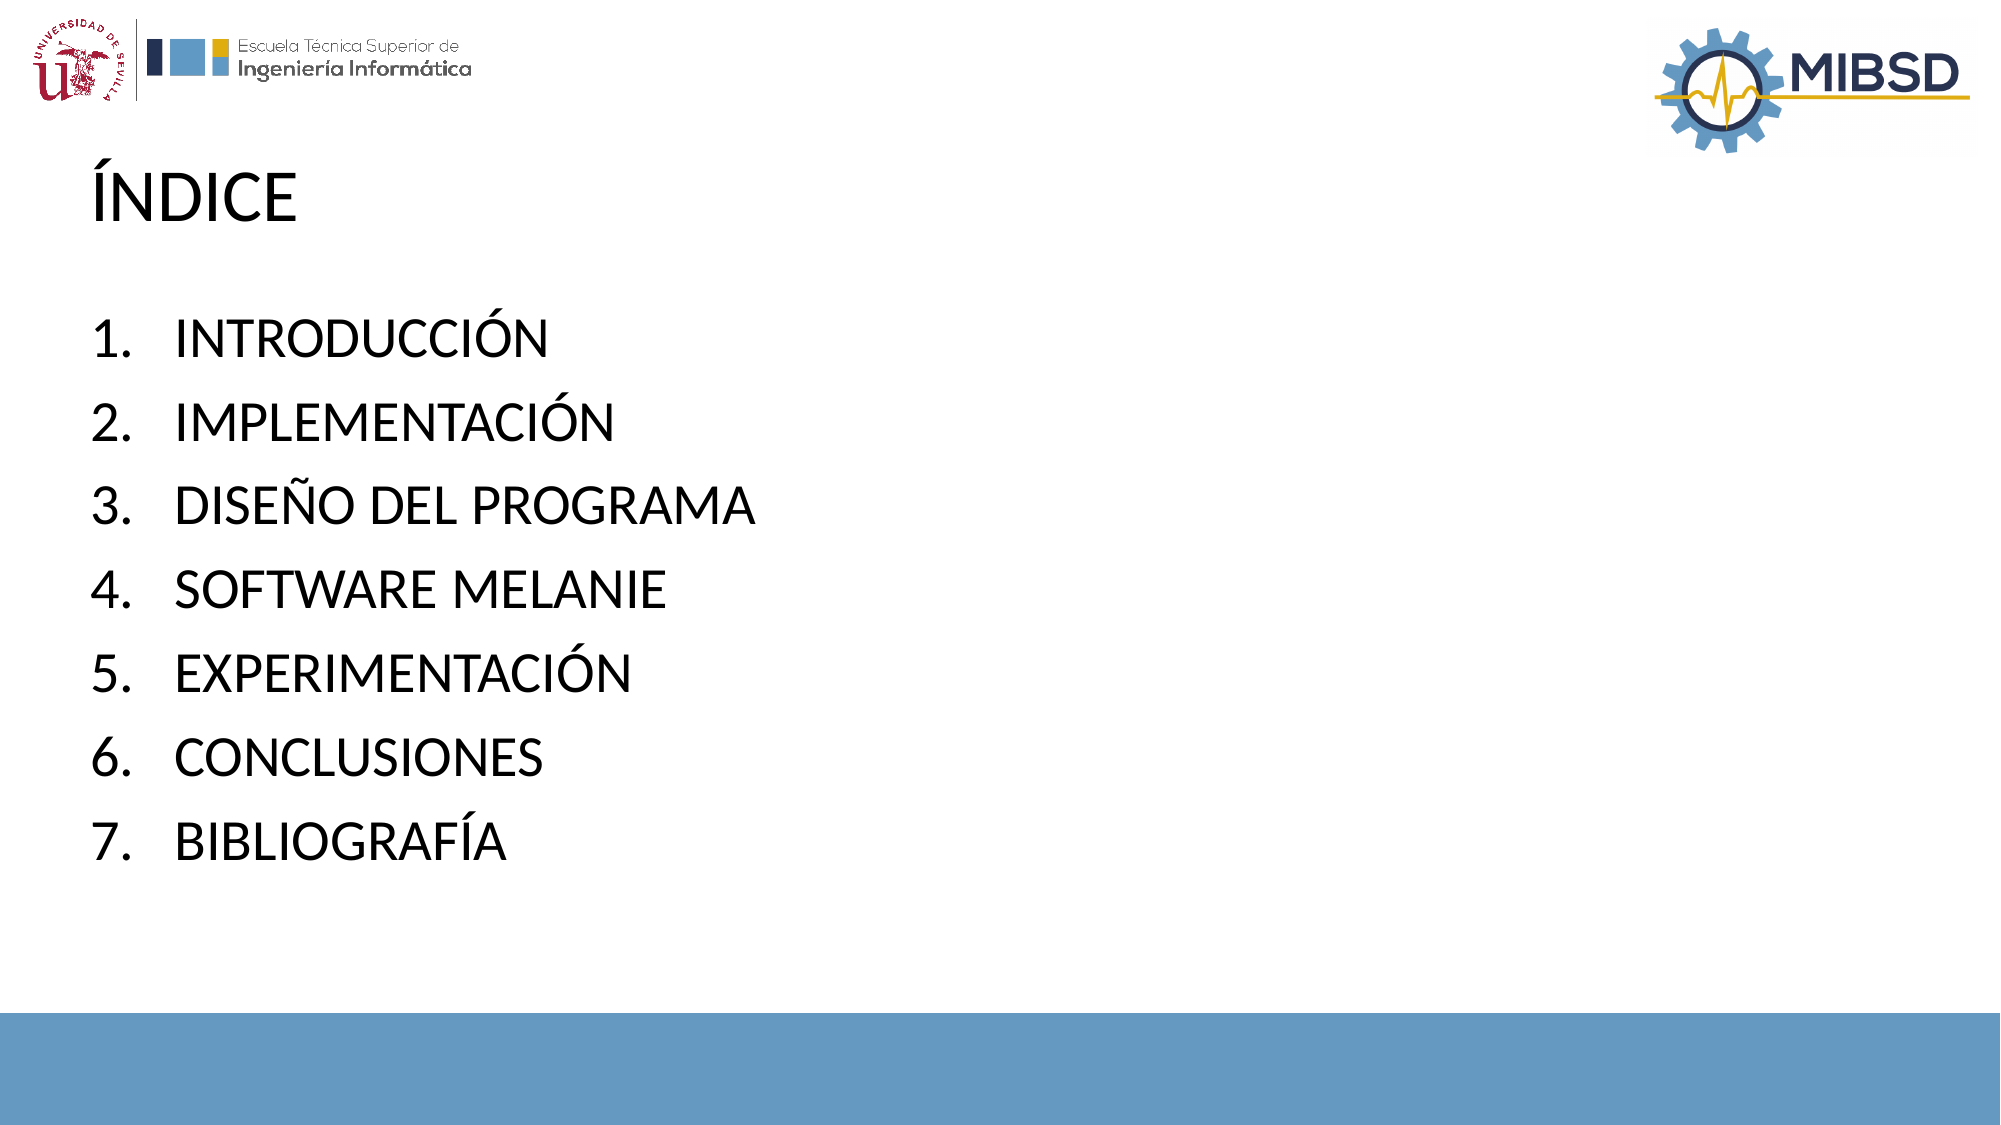

# ÍNDICE
INTRODUCCIÓN
IMPLEMENTACIÓN
DISEÑO DEL PROGRAMA
SOFTWARE MELANIE
EXPERIMENTACIÓN
CONCLUSIONES
BIBLIOGRAFÍA